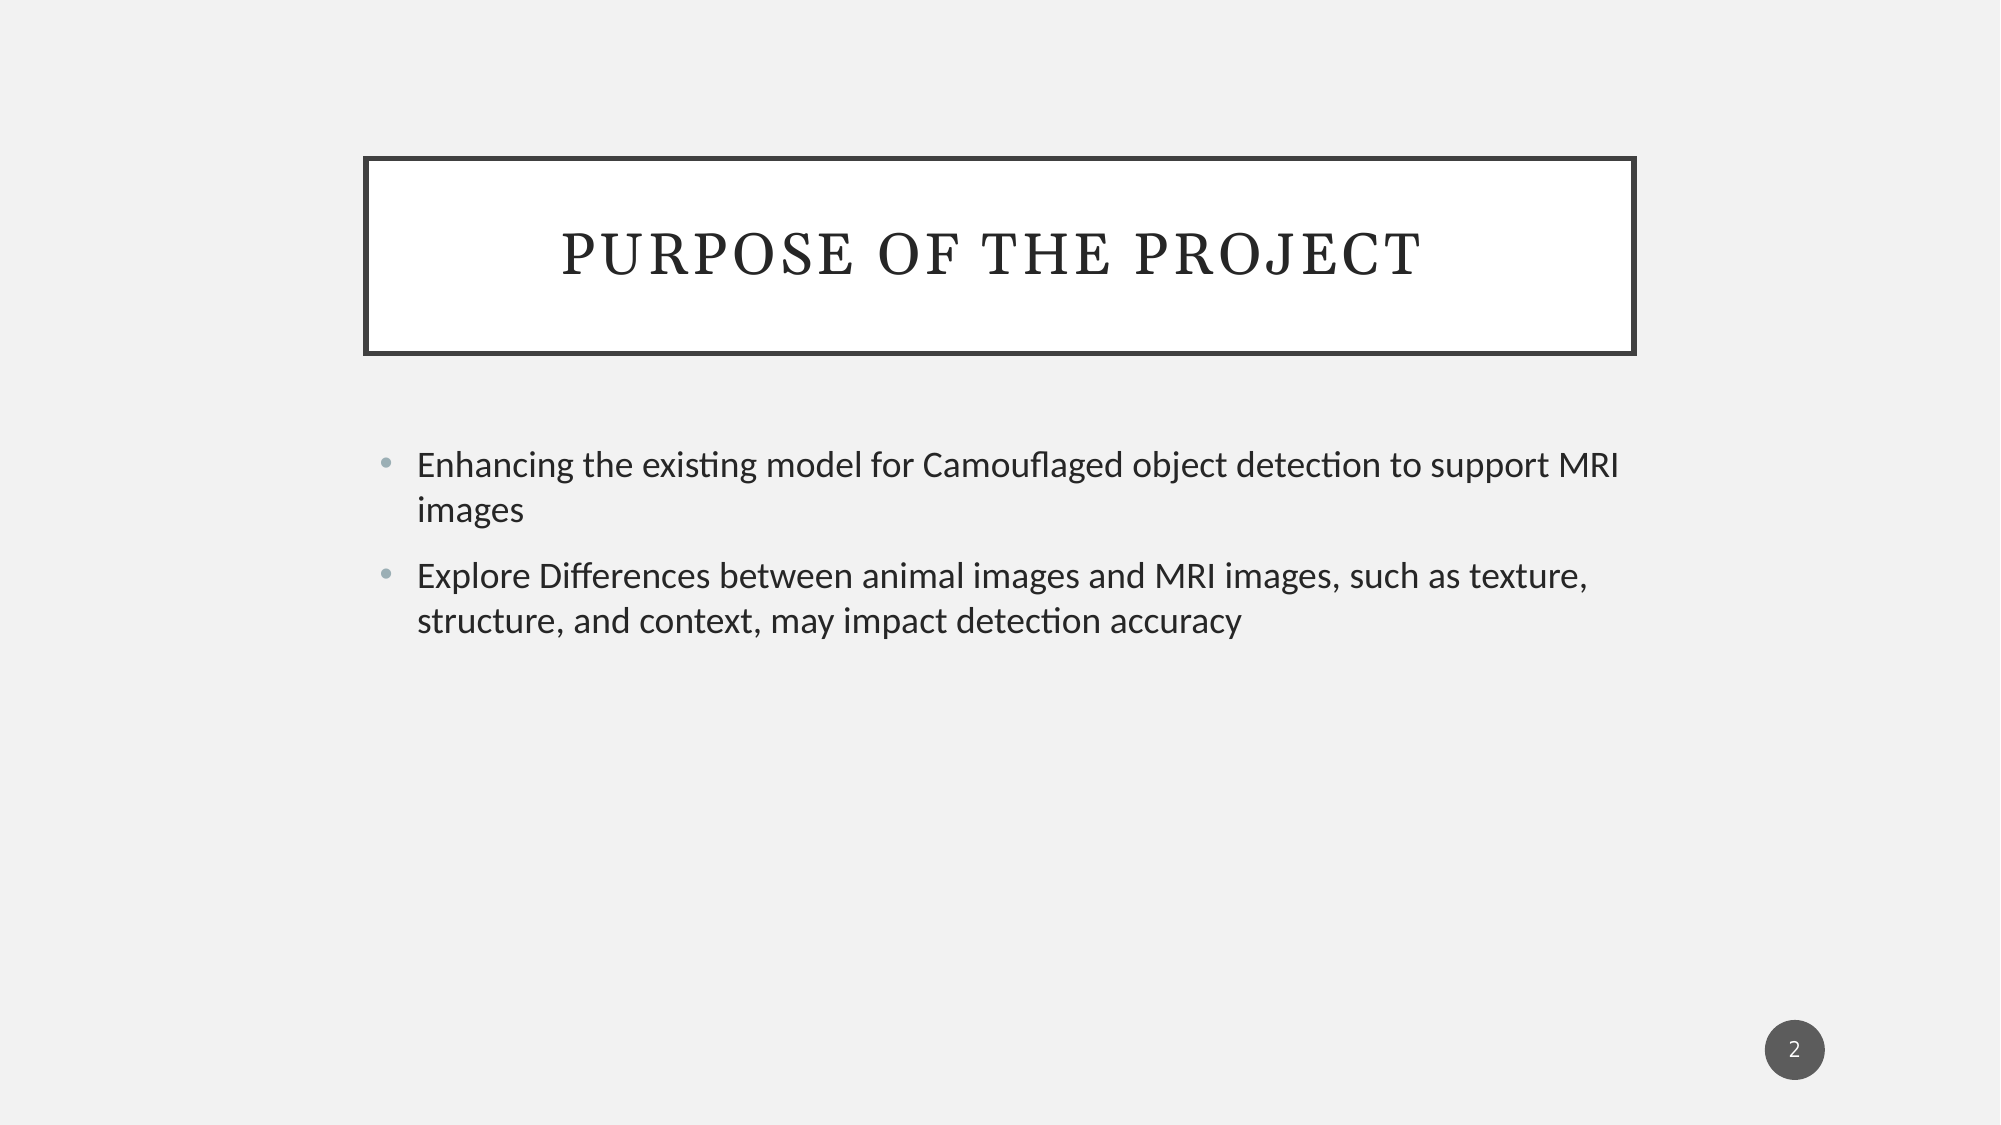

# Purpose of the project
Enhancing the existing model for Camouflaged object detection to support MRI images
Explore Differences between animal images and MRI images, such as texture, structure, and context, may impact detection accuracy

2